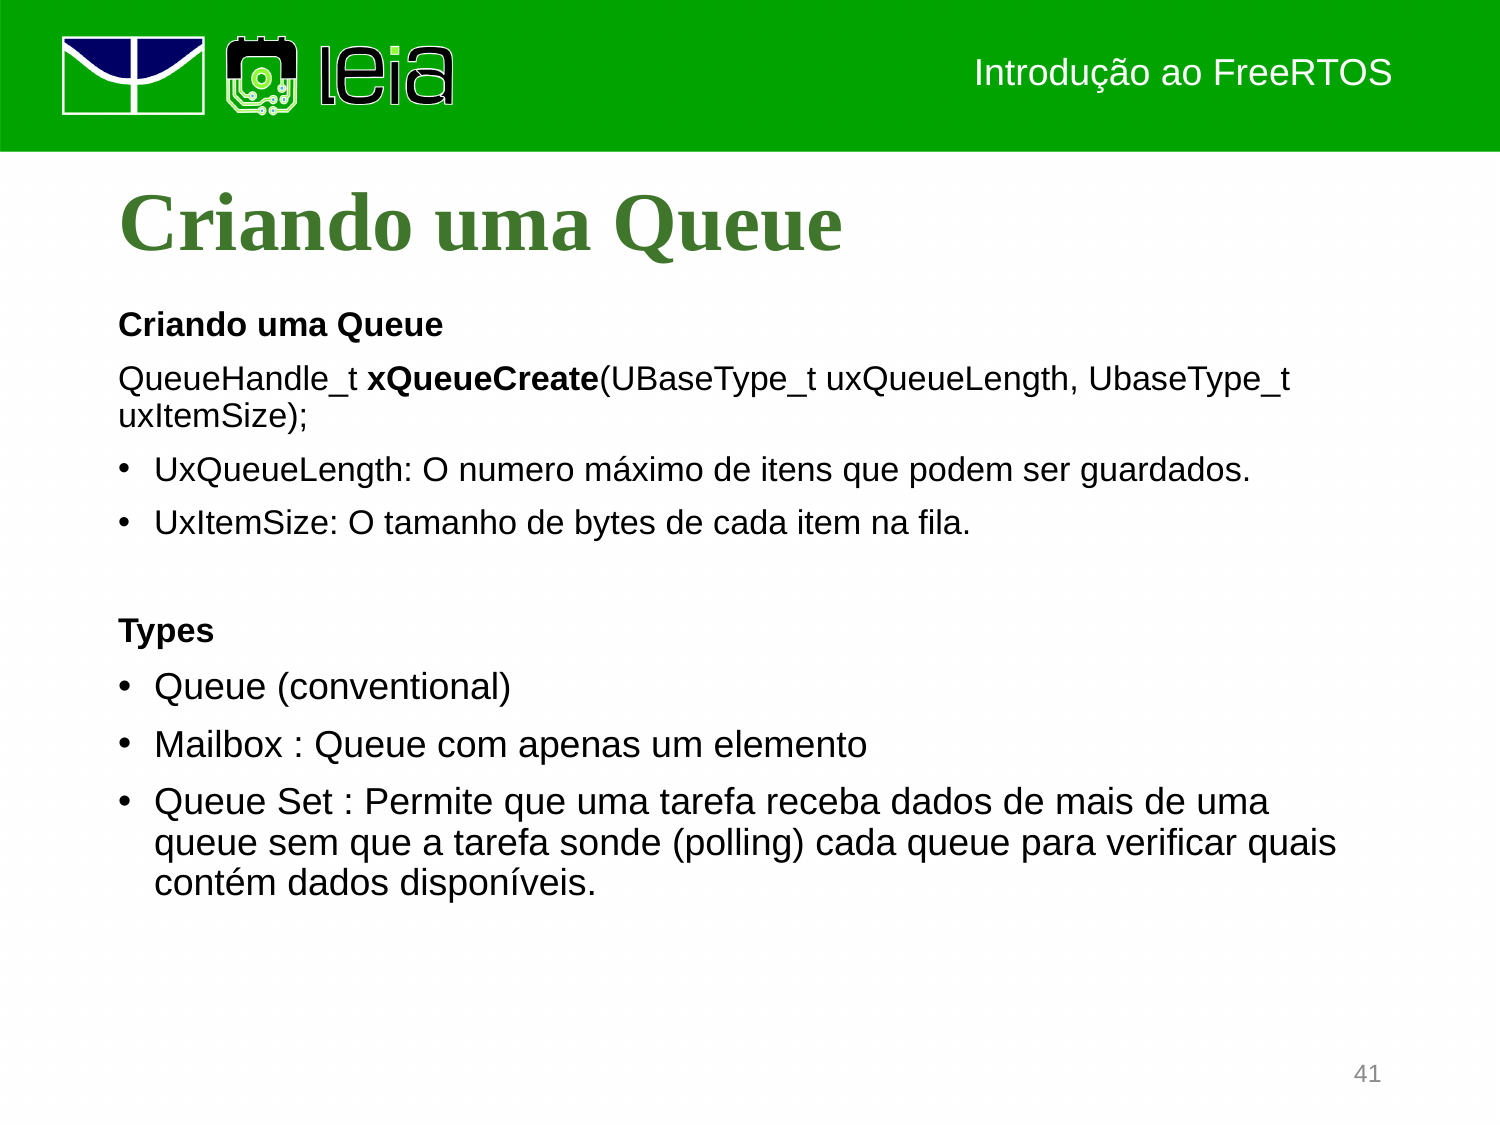

Introdução ao FreeRTOS
# Criando uma Queue
Criando uma Queue
QueueHandle_t xQueueCreate(UBaseType_t uxQueueLength, UbaseType_t uxItemSize);
UxQueueLength: O numero máximo de itens que podem ser guardados.
UxItemSize: O tamanho de bytes de cada item na fila.

Types
Queue (conventional)
Mailbox : Queue com apenas um elemento
Queue Set : Permite que uma tarefa receba dados de mais de uma queue sem que a tarefa sonde (polling) cada queue para verificar quais contém dados disponíveis.

41